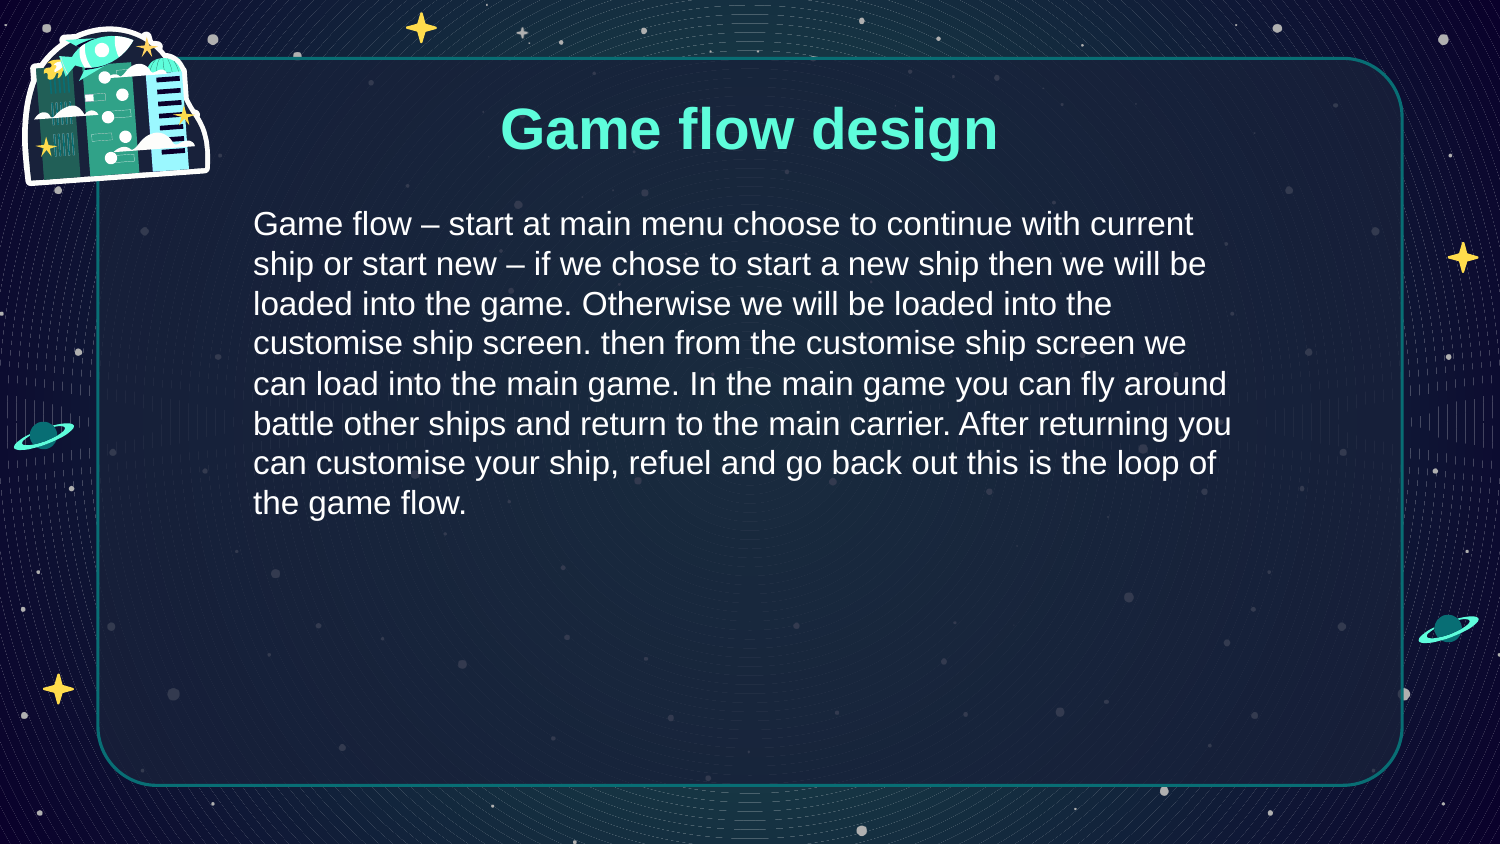

# Game flow design
Game flow – start at main menu choose to continue with current ship or start new – if we chose to start a new ship then we will be loaded into the game. Otherwise we will be loaded into the customise ship screen. then from the customise ship screen we can load into the main game. In the main game you can fly around battle other ships and return to the main carrier. After returning you can customise your ship, refuel and go back out this is the loop of the game flow.